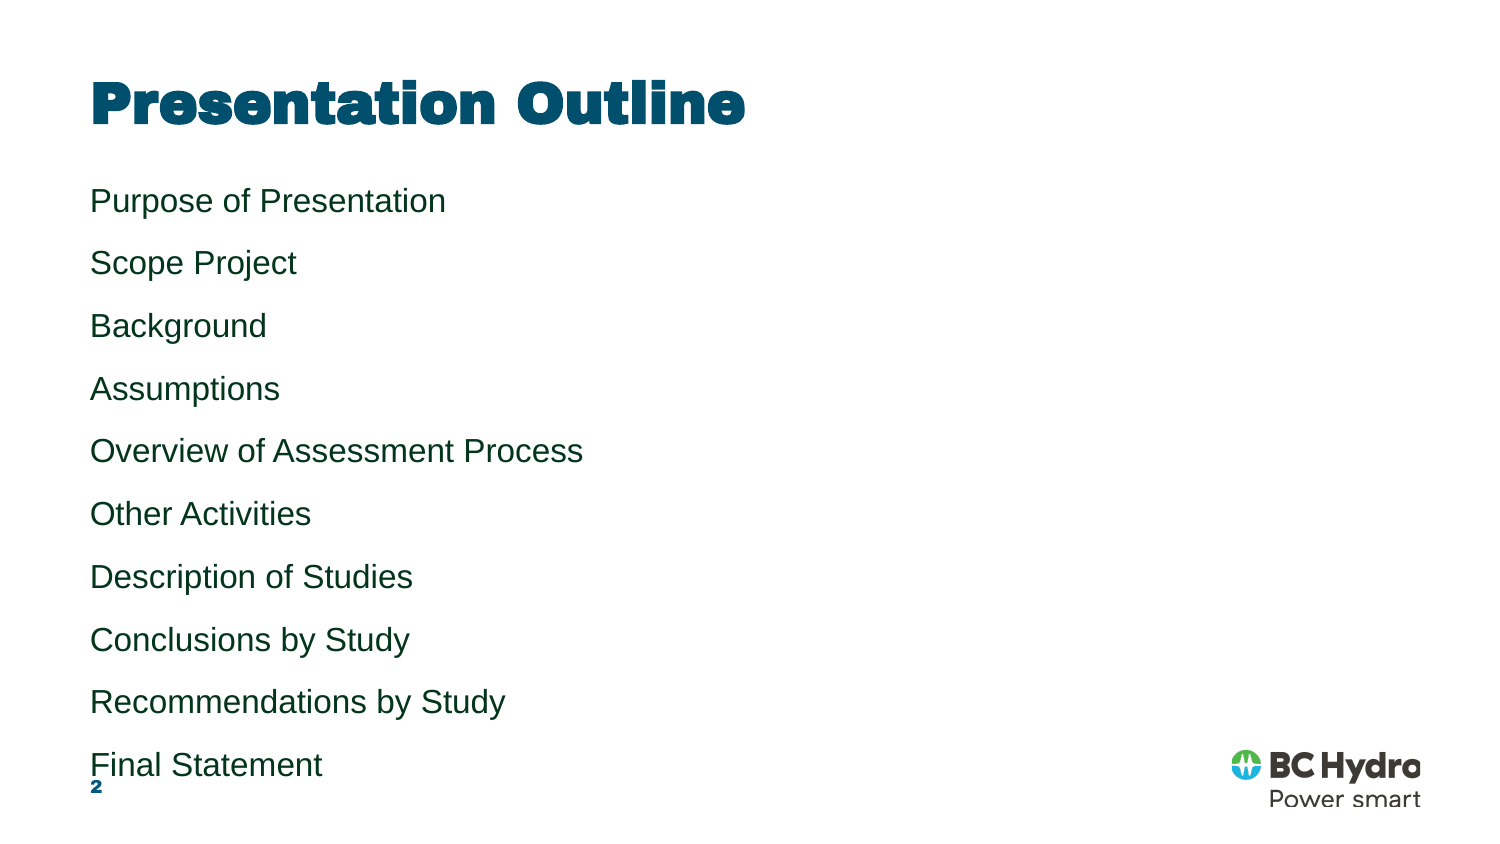

# Presentation Outline
Purpose of Presentation
Scope Project
Background
Assumptions
Overview of Assessment Process
Other Activities
Description of Studies
Conclusions by Study
Recommendations by Study
Final Statement
2